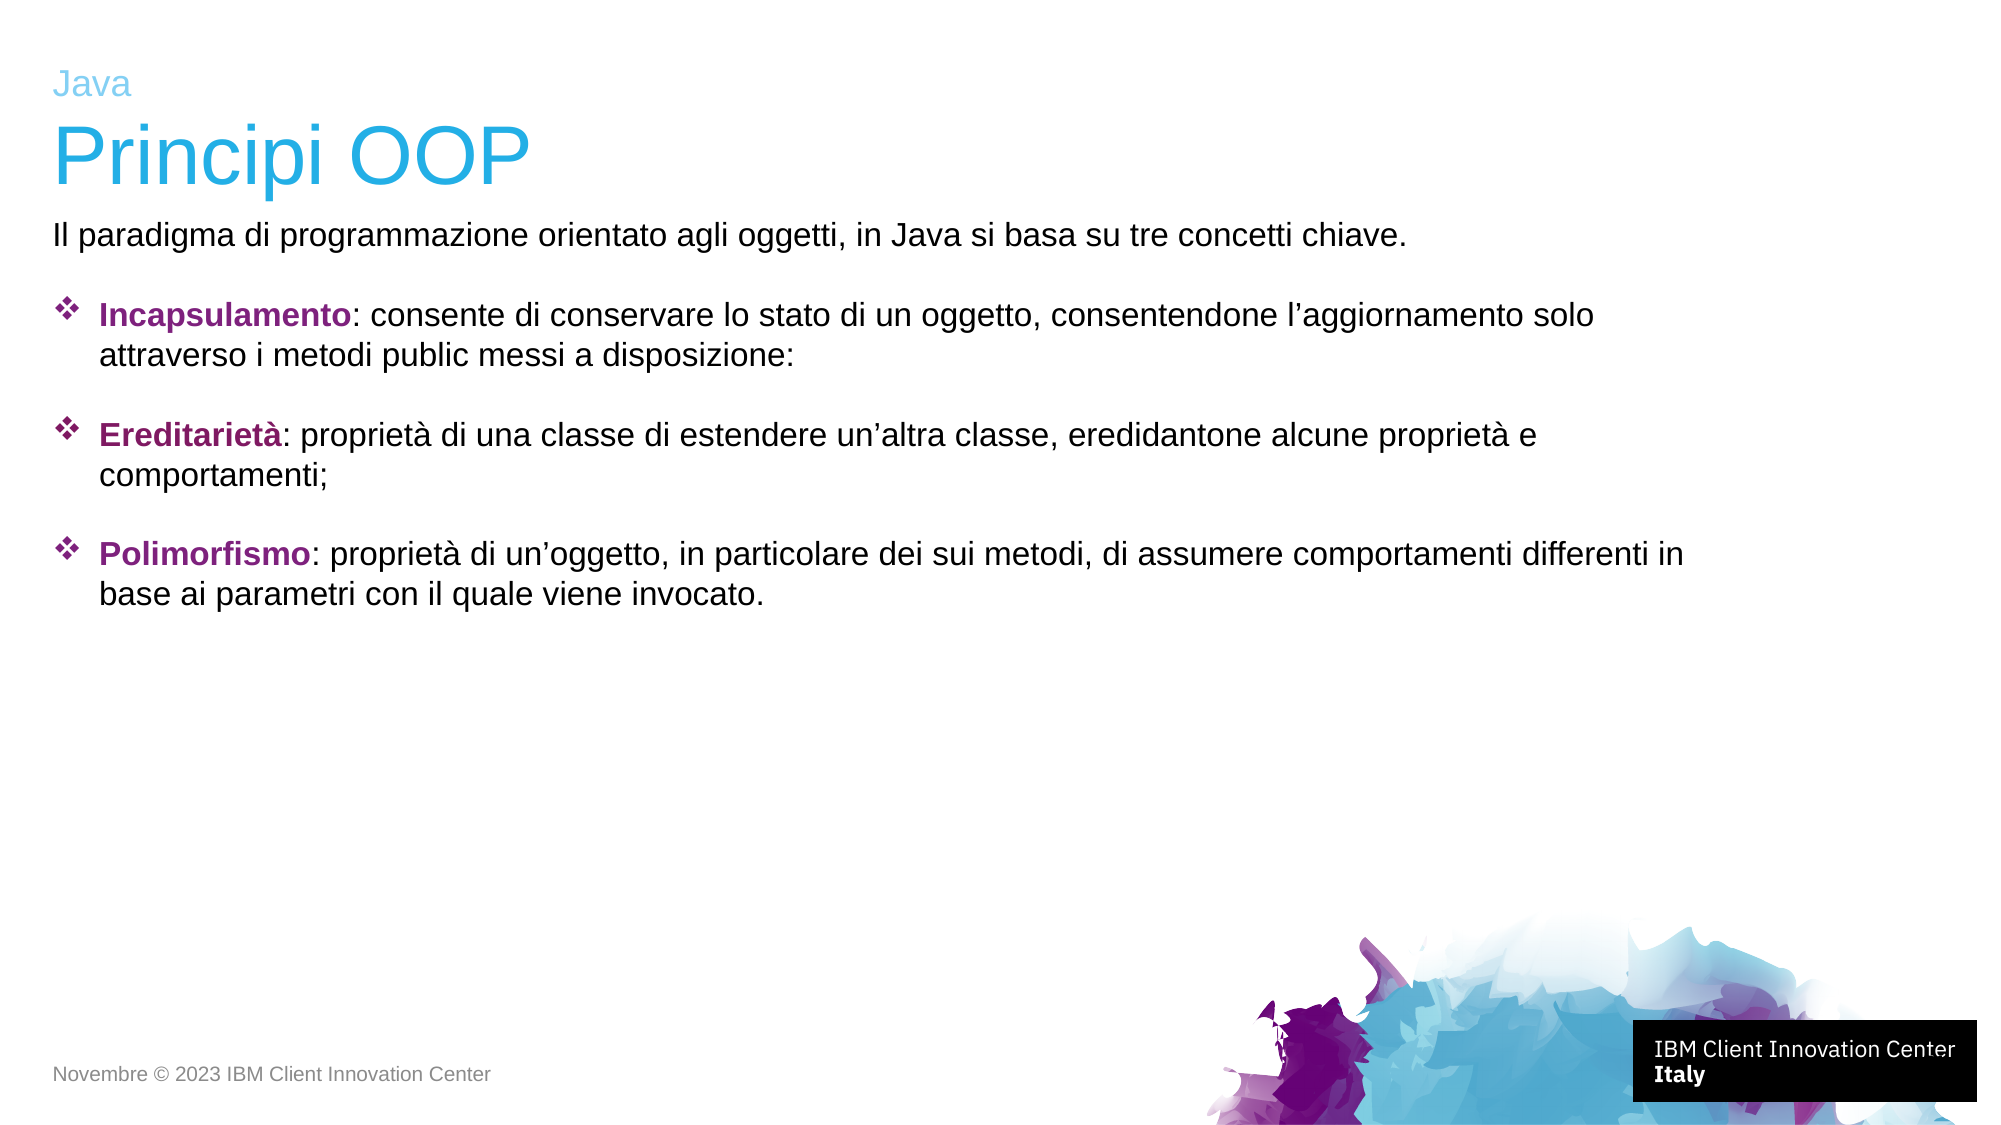

Java
# Principi OOP
Il paradigma di programmazione orientato agli oggetti, in Java si basa su tre concetti chiave.

Incapsulamento: consente di conservare lo stato di un oggetto, consentendone l’aggiornamento solo attraverso i metodi public messi a disposizione:

Ereditarietà: proprietà di una classe di estendere un’altra classe, eredidantone alcune proprietà e comportamenti;

Polimorfismo: proprietà di un’oggetto, in particolare dei sui metodi, di assumere comportamenti differenti in base ai parametri con il quale viene invocato.
51
Novembre © 2023 IBM Client Innovation Center